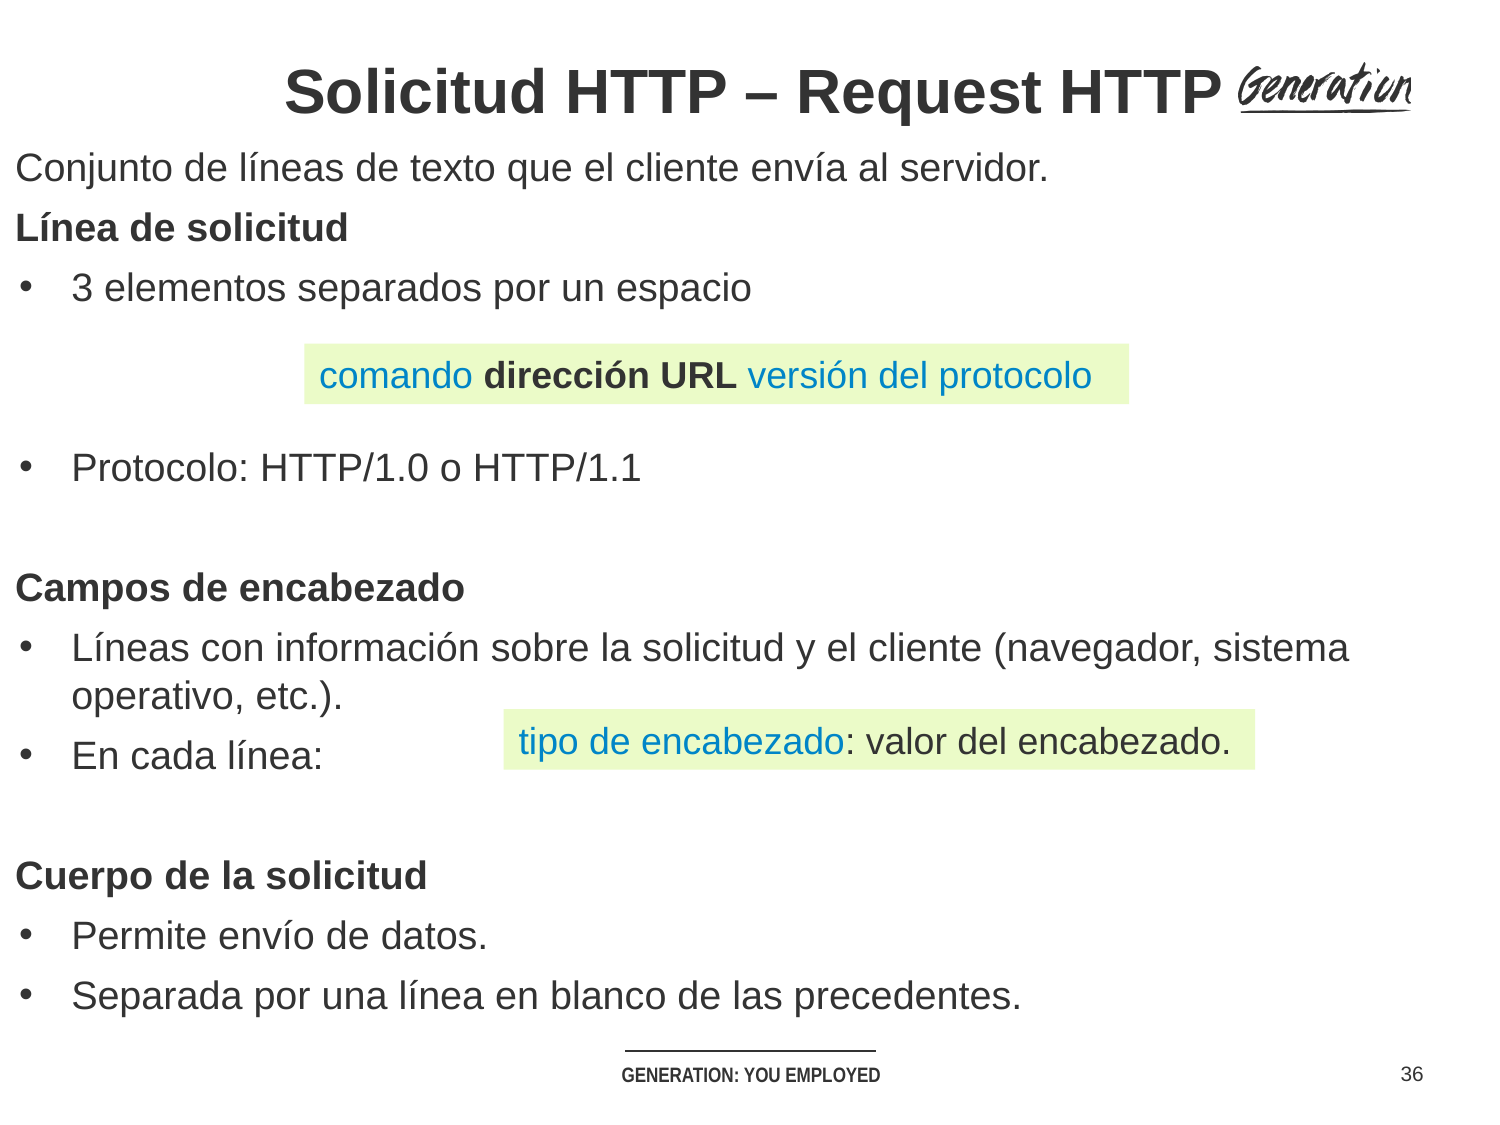

# Solicitud HTTP – Request HTTP
Conjunto de líneas de texto que el cliente envía al servidor.
Línea de solicitud
3 elementos separados por un espacio

Protocolo: HTTP/1.0 o HTTP/1.1

Campos de encabezado
Líneas con información sobre la solicitud y el cliente (navegador, sistema operativo, etc.).
En cada línea:

Cuerpo de la solicitud
Permite envío de datos.
Separada por una línea en blanco de las precedentes.
comando dirección URL versión del protocolo
tipo de encabezado: valor del encabezado.